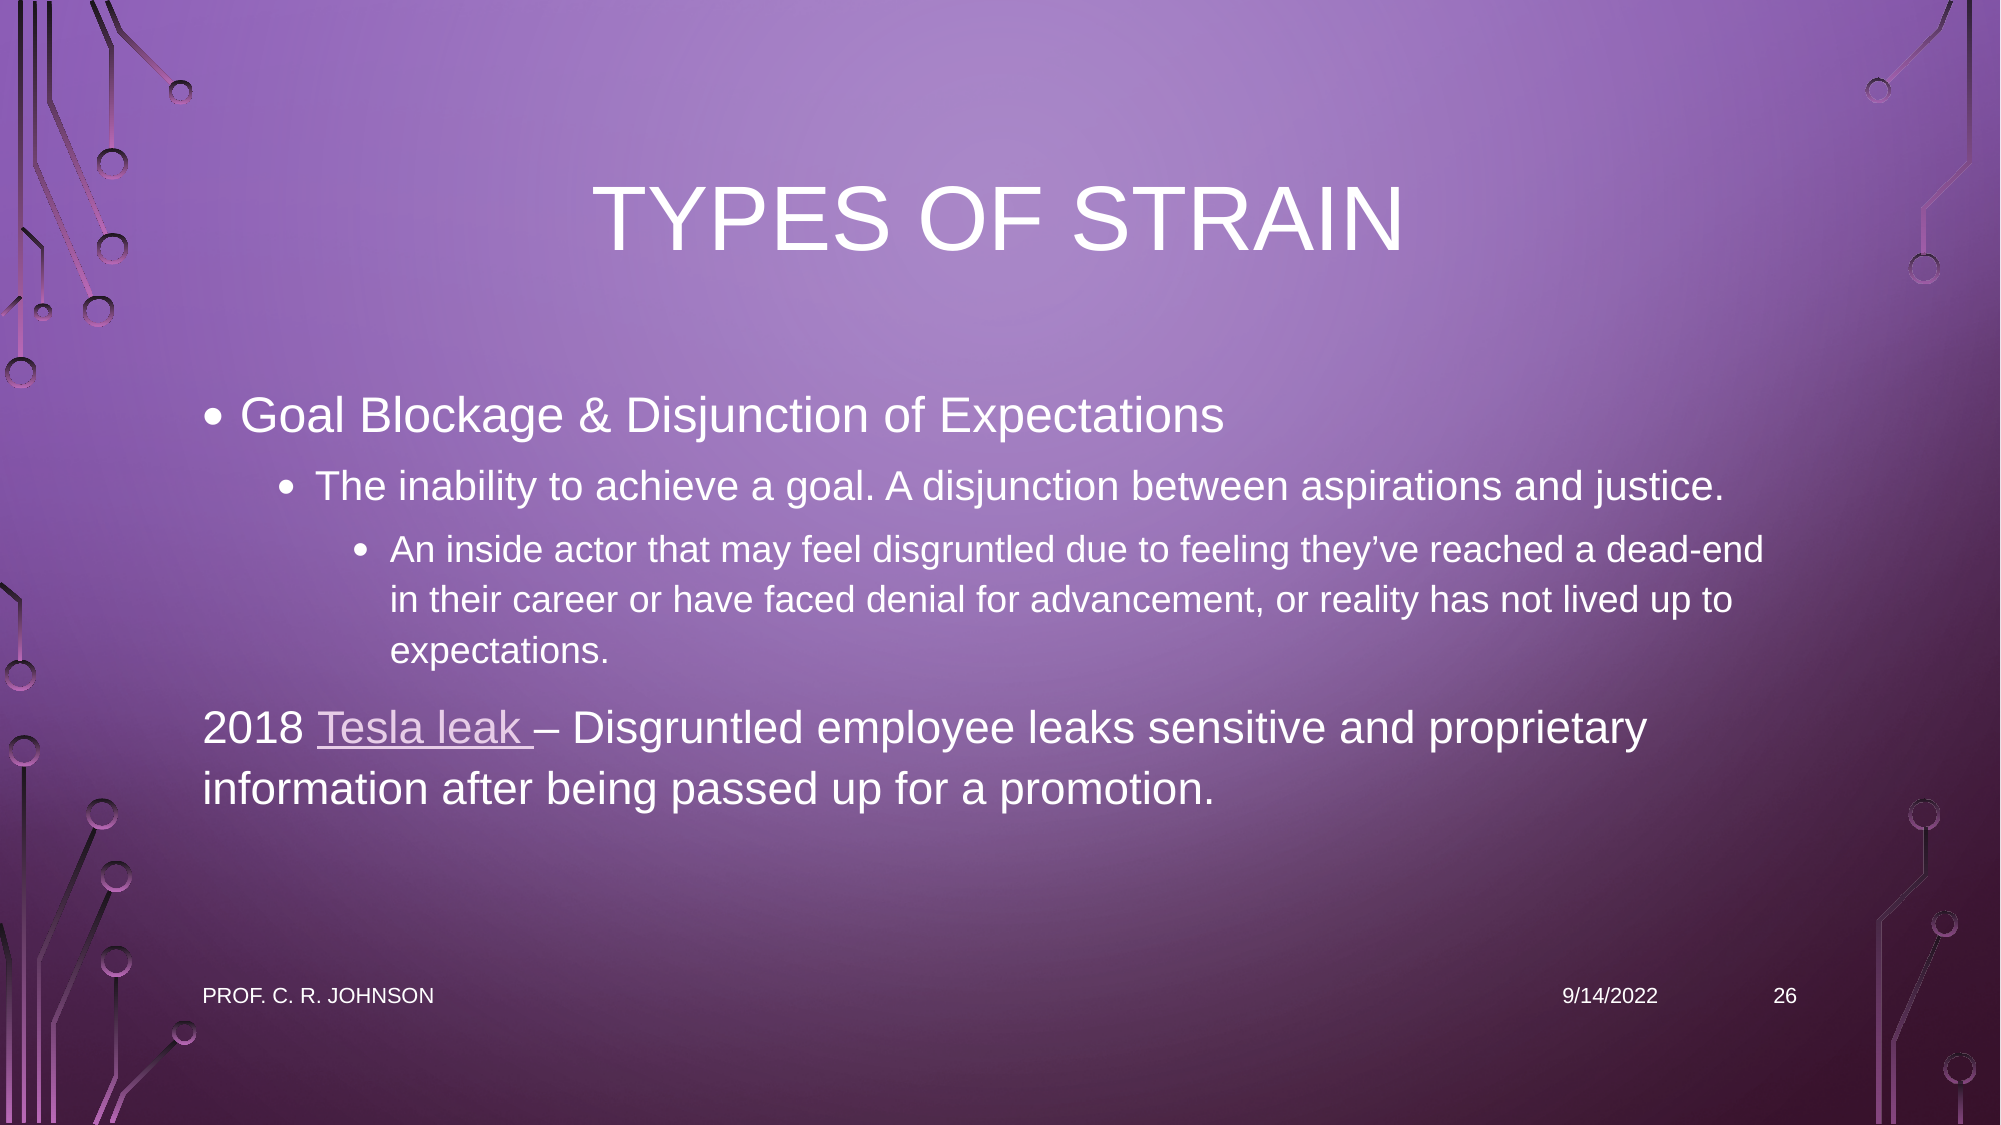

# Types of Strain
Goal Blockage & Disjunction of Expectations
The inability to achieve a goal. A disjunction between aspirations and justice.
An inside actor that may feel disgruntled due to feeling they’ve reached a dead-end in their career or have faced denial for advancement, or reality has not lived up to expectations.
2018 Tesla leak – Disgruntled employee leaks sensitive and proprietary information after being passed up for a promotion.
26
Prof. C. R. Johnson
9/14/2022